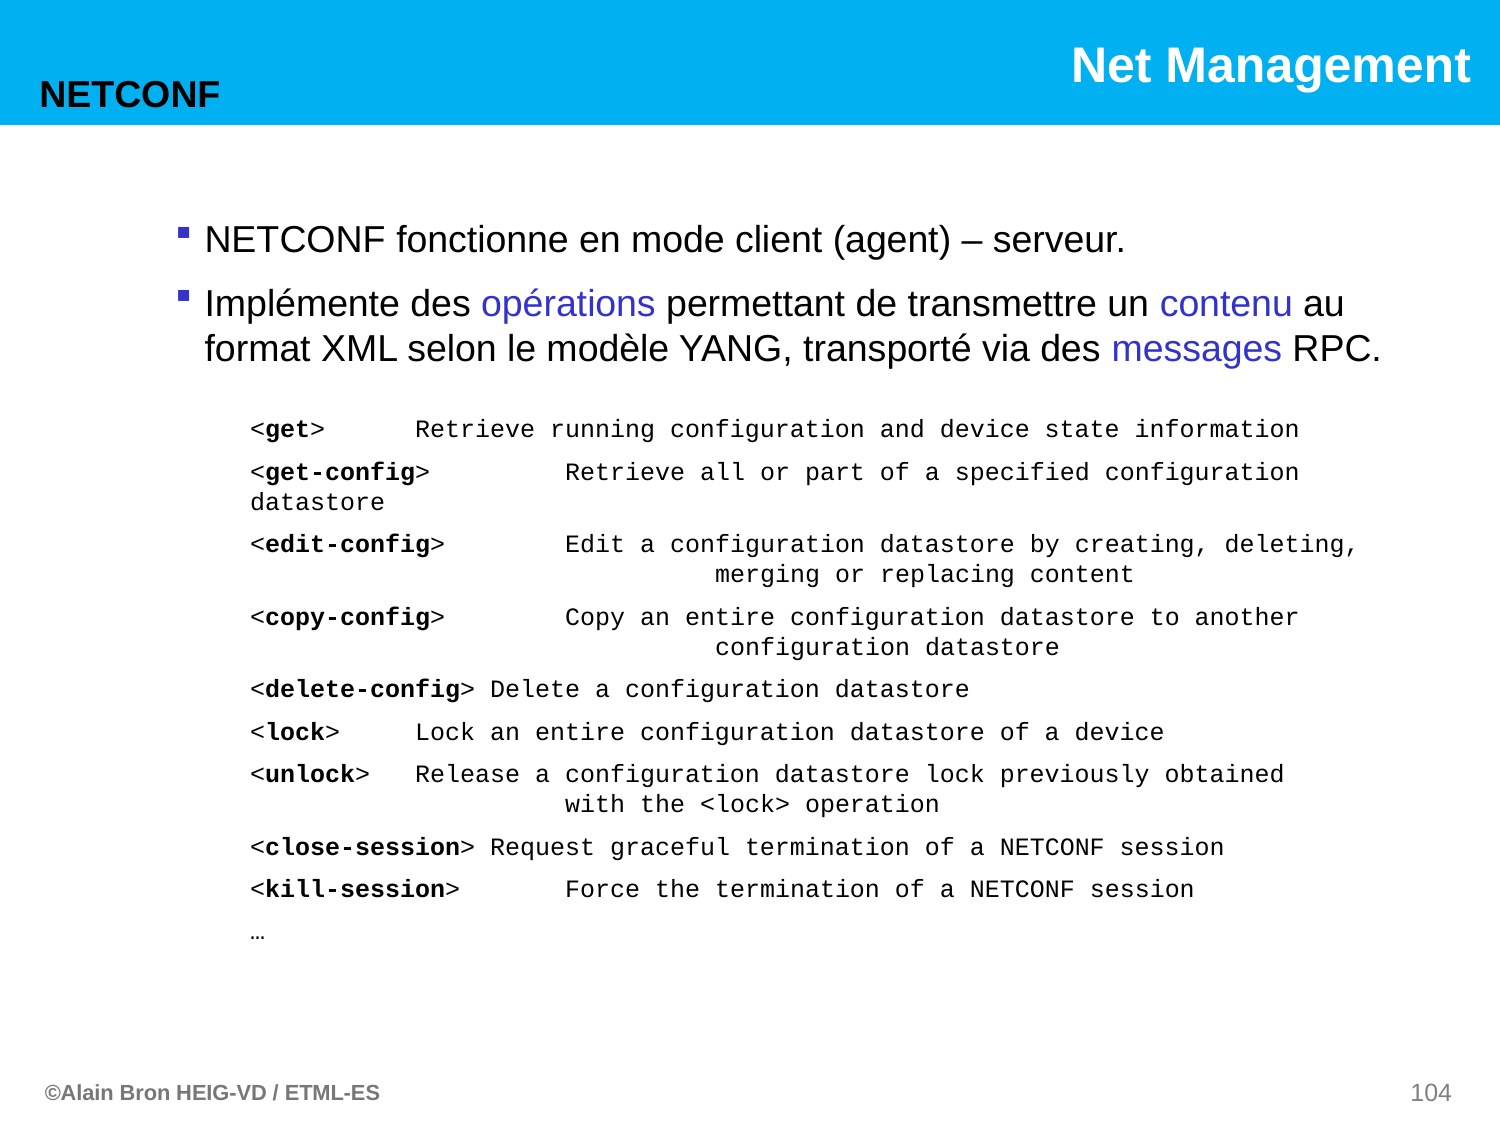

NETCONF
NETCONF fonctionne en mode client (agent) – serveur.
Implémente des opérations permettant de transmettre un contenu au format XML selon le modèle YANG, transporté via des messages RPC.

<get>	 Retrieve running configuration and device state information
<get-config>	 Retrieve all or part of a specified configuration datastore
<edit-config>	 Edit a configuration datastore by creating, deleting, 			 merging or replacing content
<copy-config>	 Copy an entire configuration datastore to another 			 configuration datastore
<delete-config> Delete a configuration datastore
<lock>	 Lock an entire configuration datastore of a device
<unlock>	 Release a configuration datastore lock previously obtained 		 with the <lock> operation
<close-session> Request graceful termination of a NETCONF session
<kill-session>	 Force the termination of a NETCONF session
…